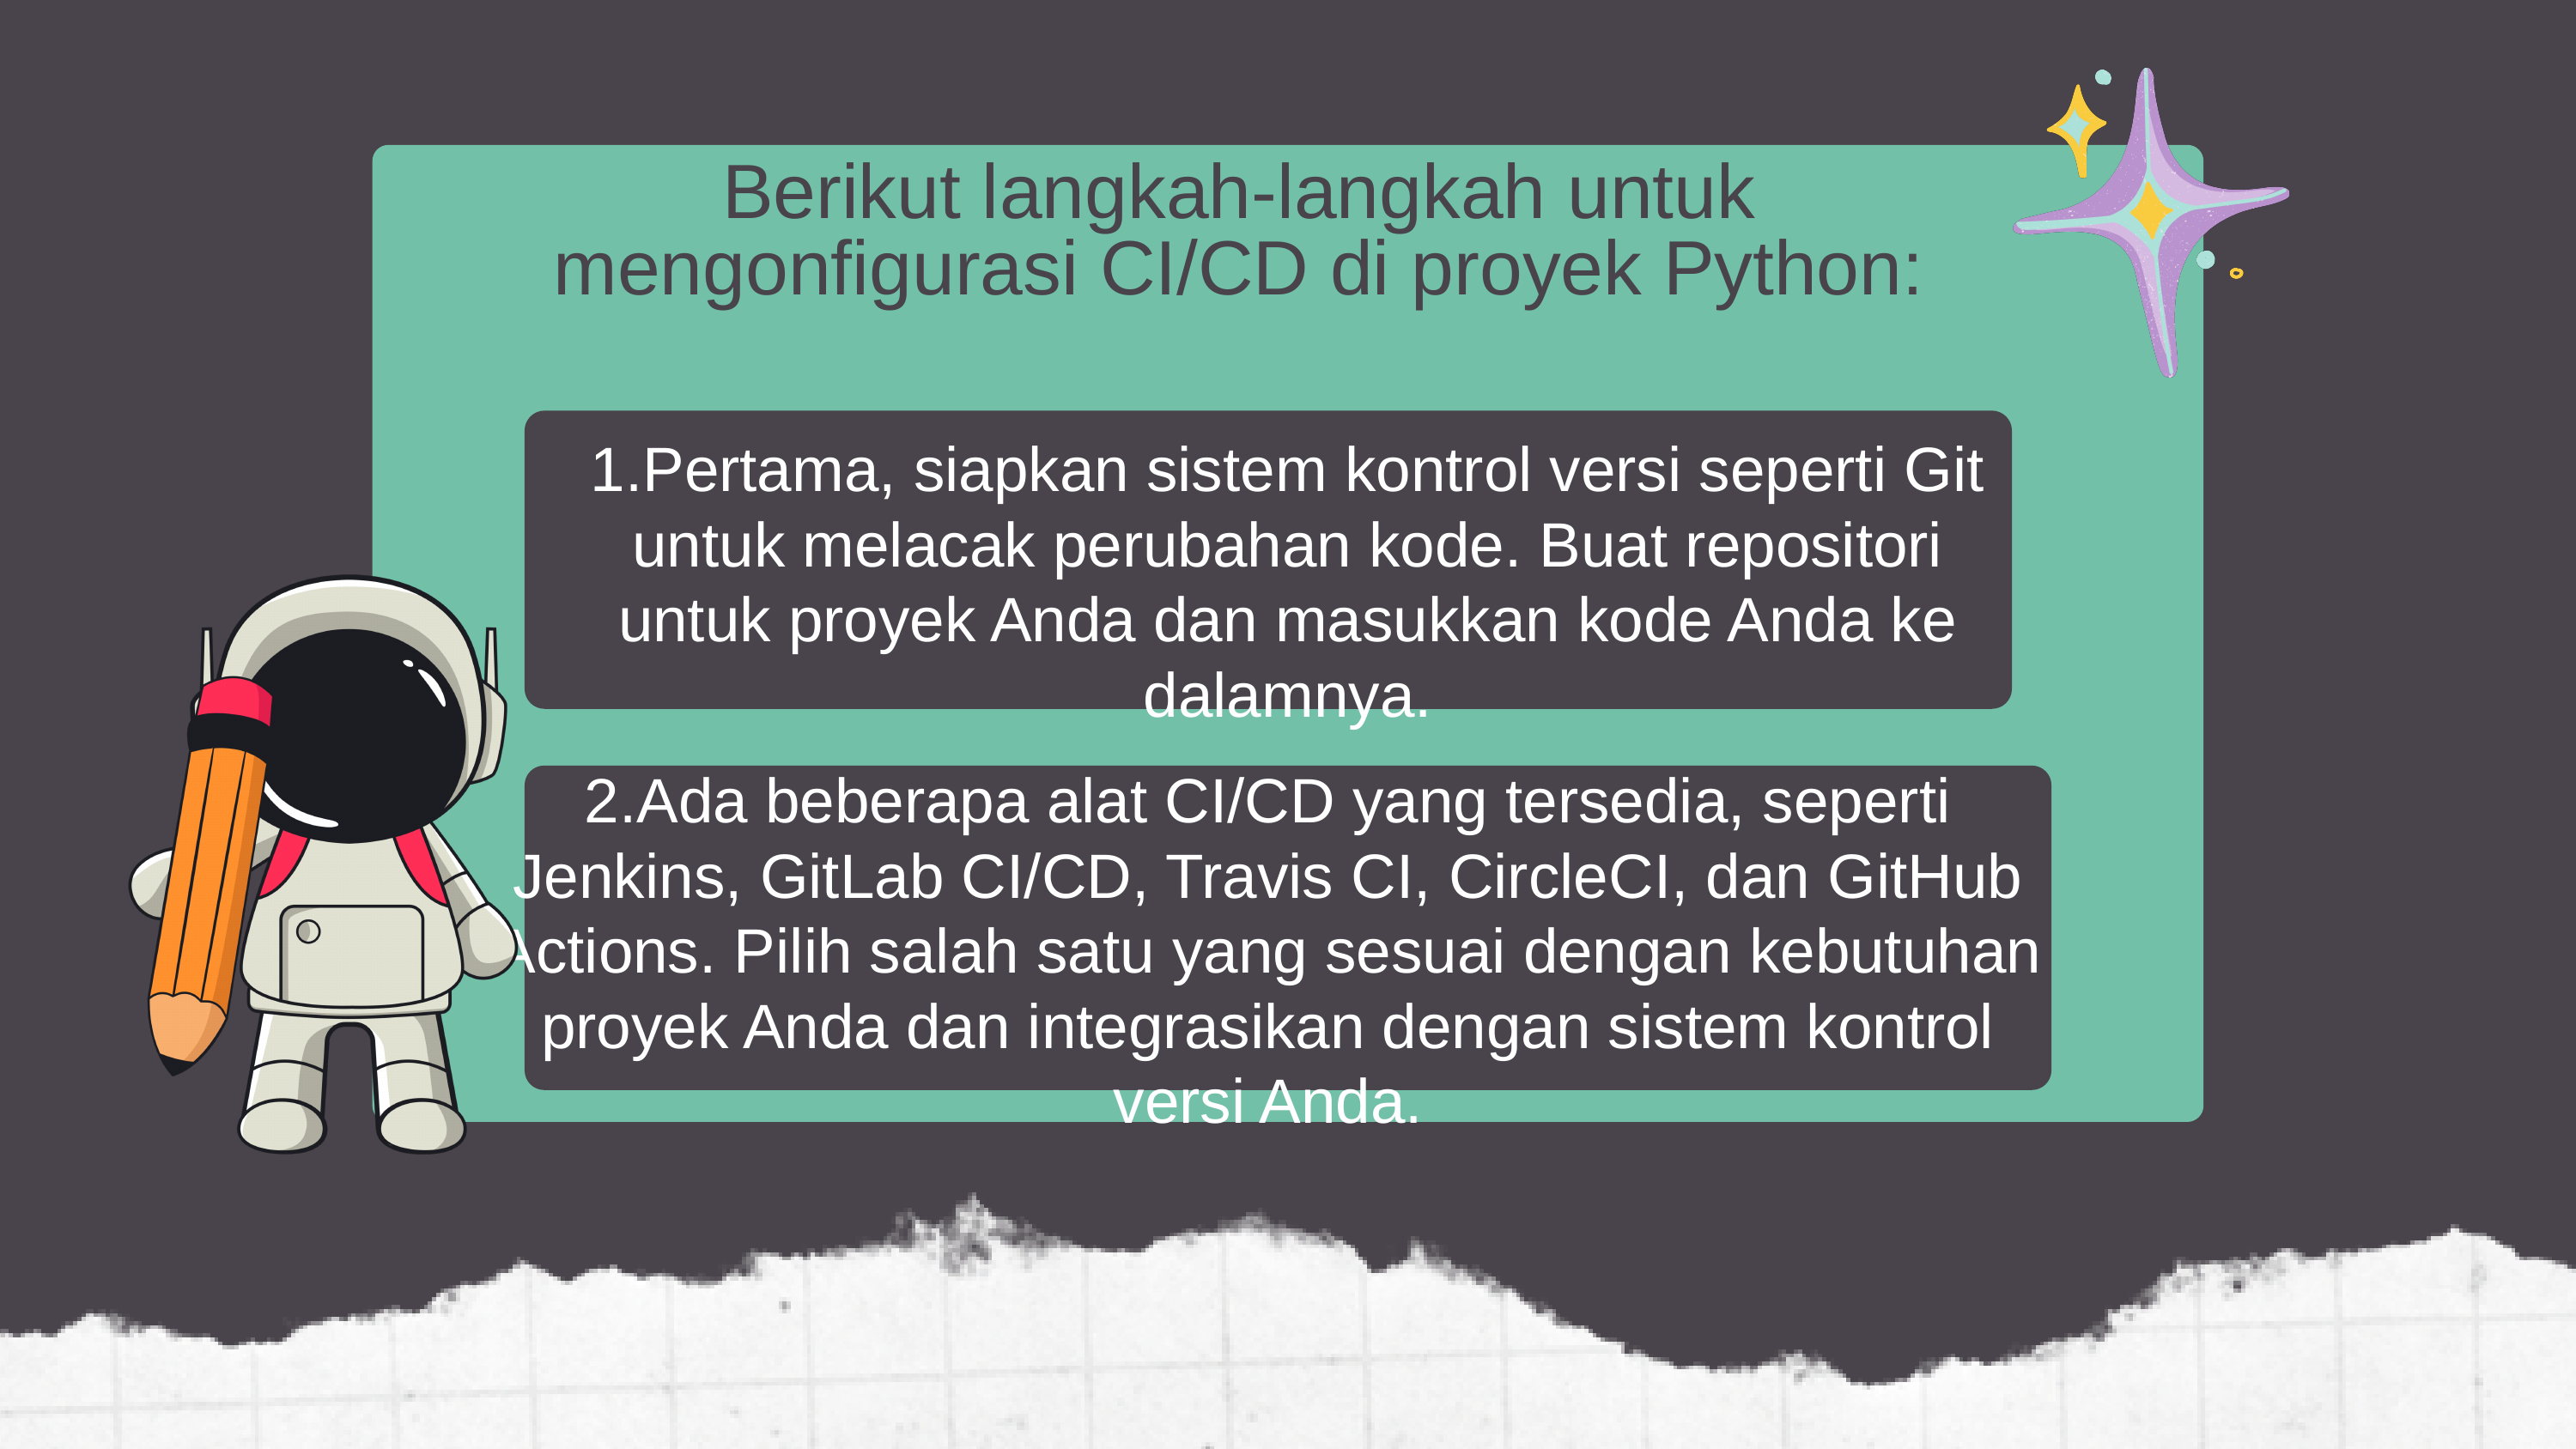

Berikut langkah-langkah untuk mengonfigurasi CI/CD di proyek Python:

1.Pertama, siapkan sistem kontrol versi seperti Git untuk melacak perubahan kode. Buat repositori untuk proyek Anda dan masukkan kode Anda ke dalamnya.

2.Ada beberapa alat CI/CD yang tersedia, seperti Jenkins, GitLab CI/CD, Travis CI, CircleCI, dan GitHub Actions. Pilih salah satu yang sesuai dengan kebutuhan proyek Anda dan integrasikan dengan sistem kontrol versi Anda.